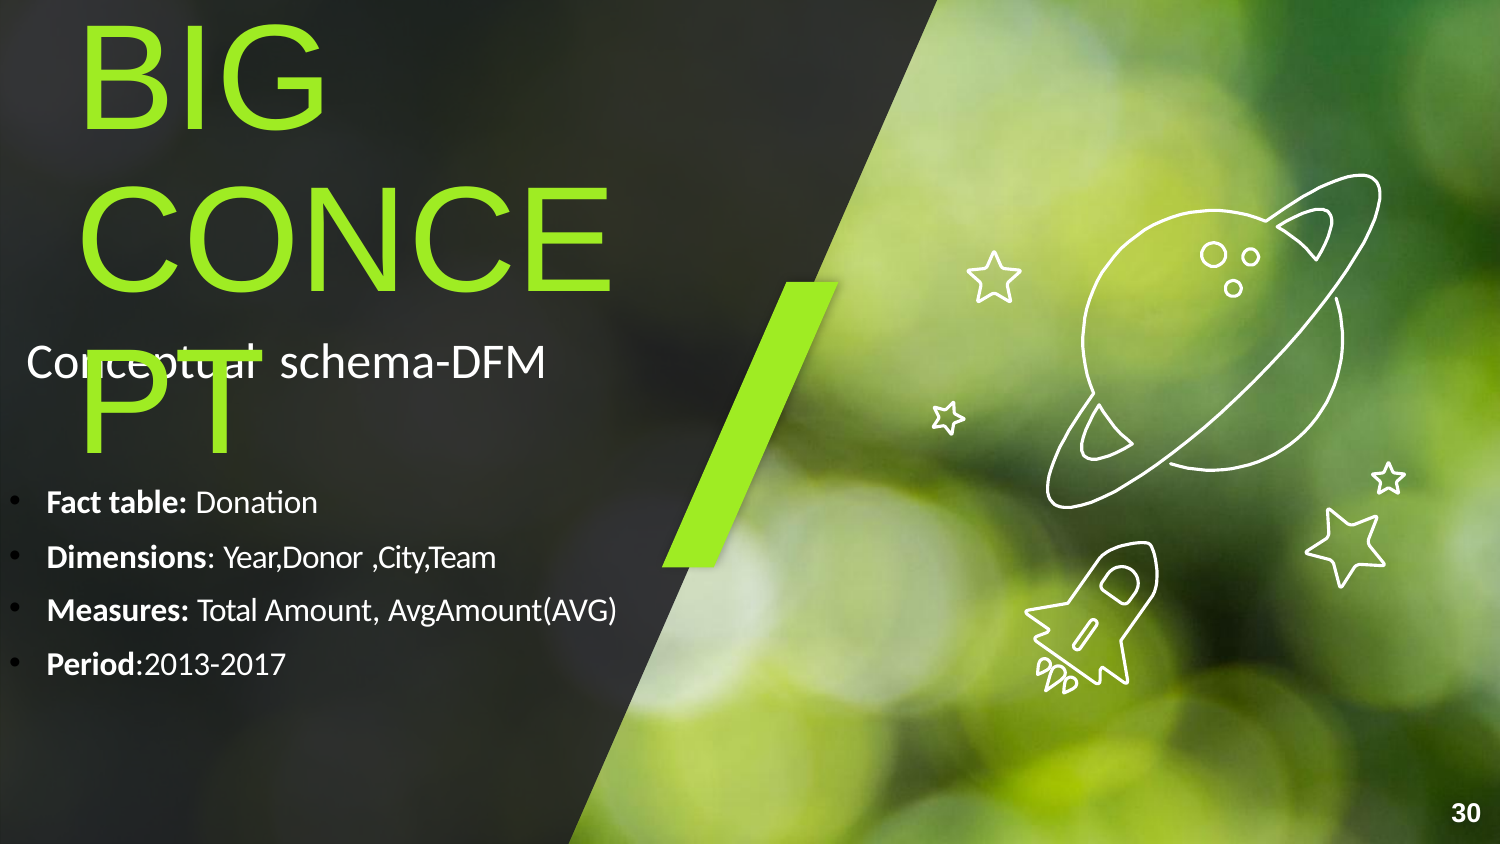

BIG CONCEPT

Conceptual  schema-DFM

Fact table: Donation
Dimensions: Year,Donor ,City,Team
Measures: Total Amount, AvgAmount(AVG)
Period:2013-2017

30